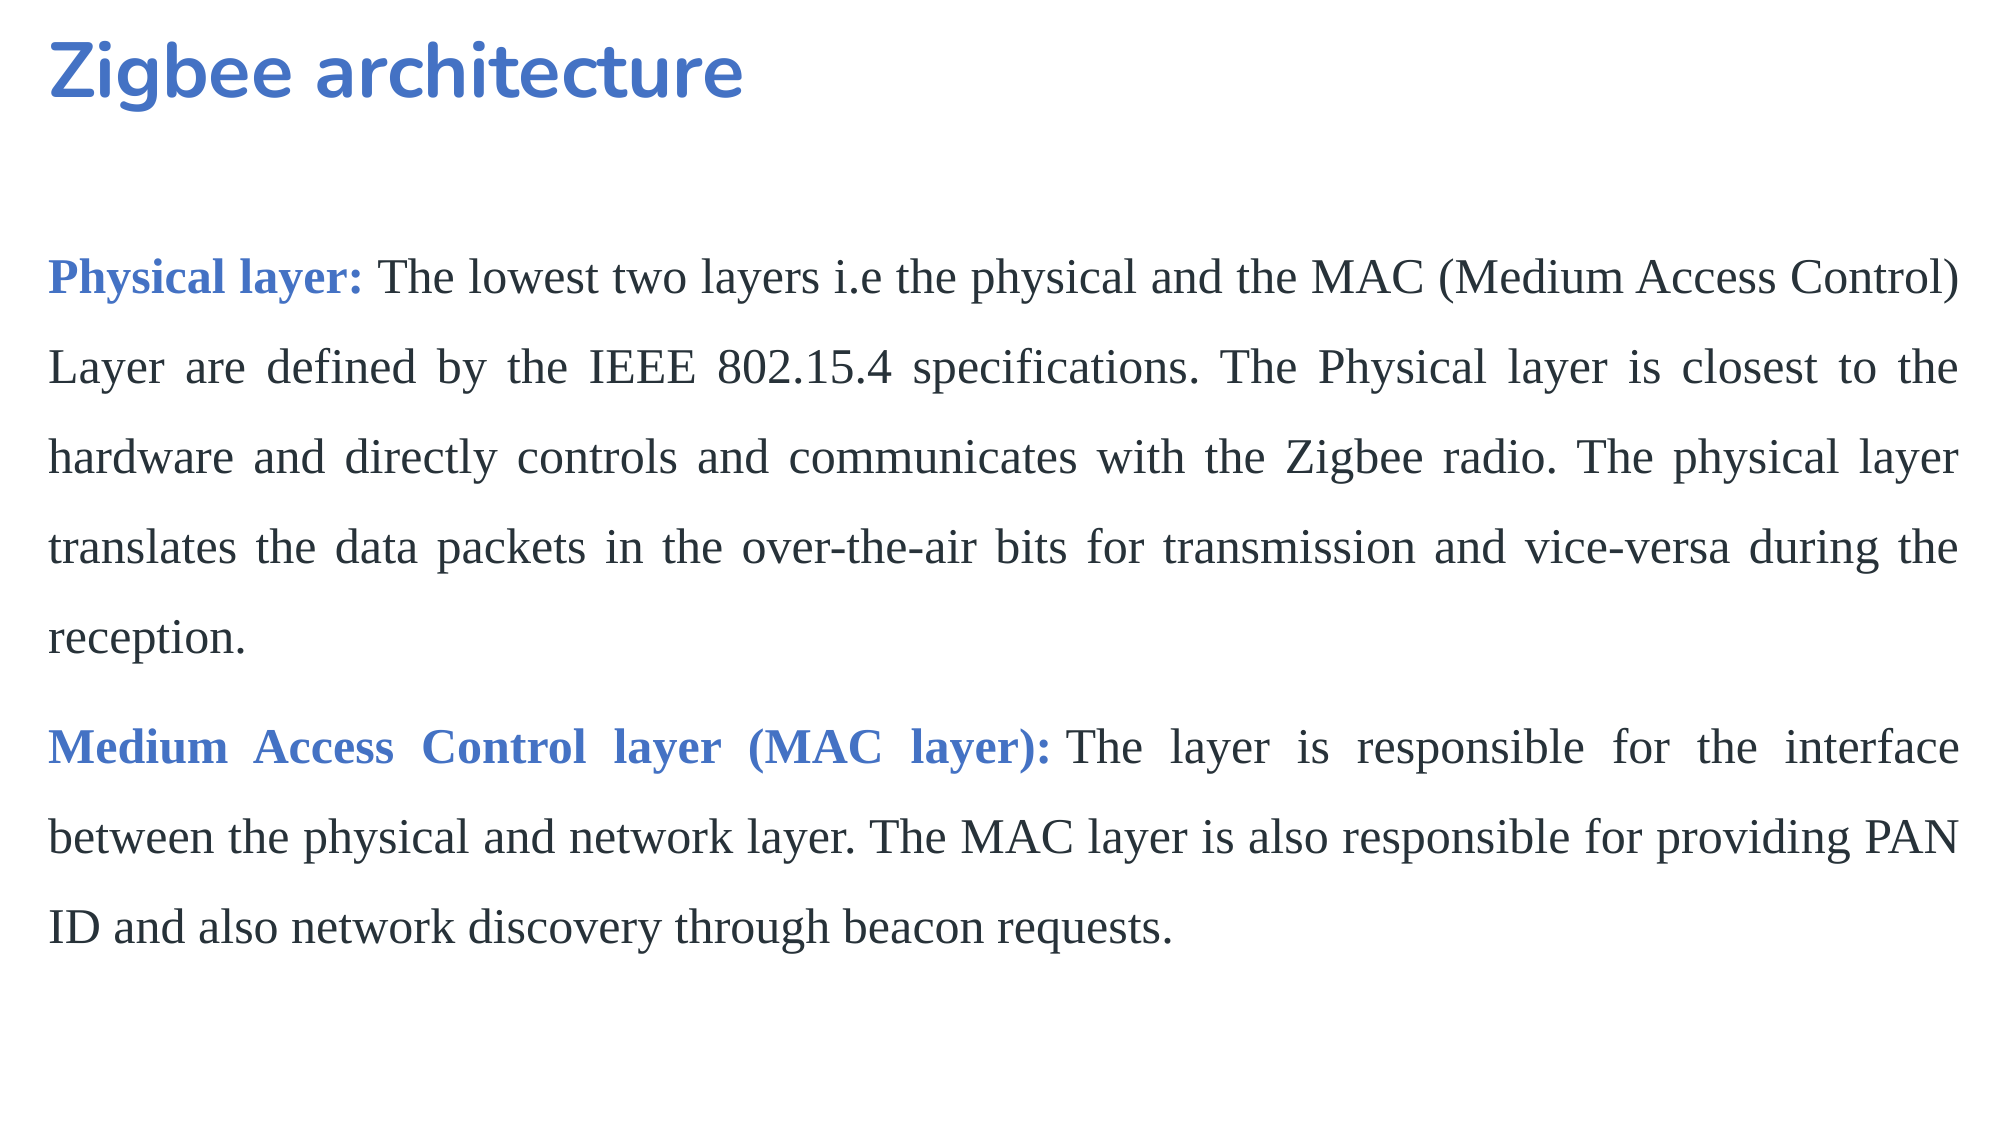

# Zigbee architecture
Physical layer: The lowest two layers i.e the physical and the MAC (Medium Access Control) Layer are defined by the IEEE 802.15.4 specifications. The Physical layer is closest to the hardware and directly controls and communicates with the Zigbee radio. The physical layer translates the data packets in the over-the-air bits for transmission and vice-versa during the reception.
Medium Access Control layer (MAC layer): The layer is responsible for the interface between the physical and network layer. The MAC layer is also responsible for providing PAN ID and also network discovery through beacon requests.